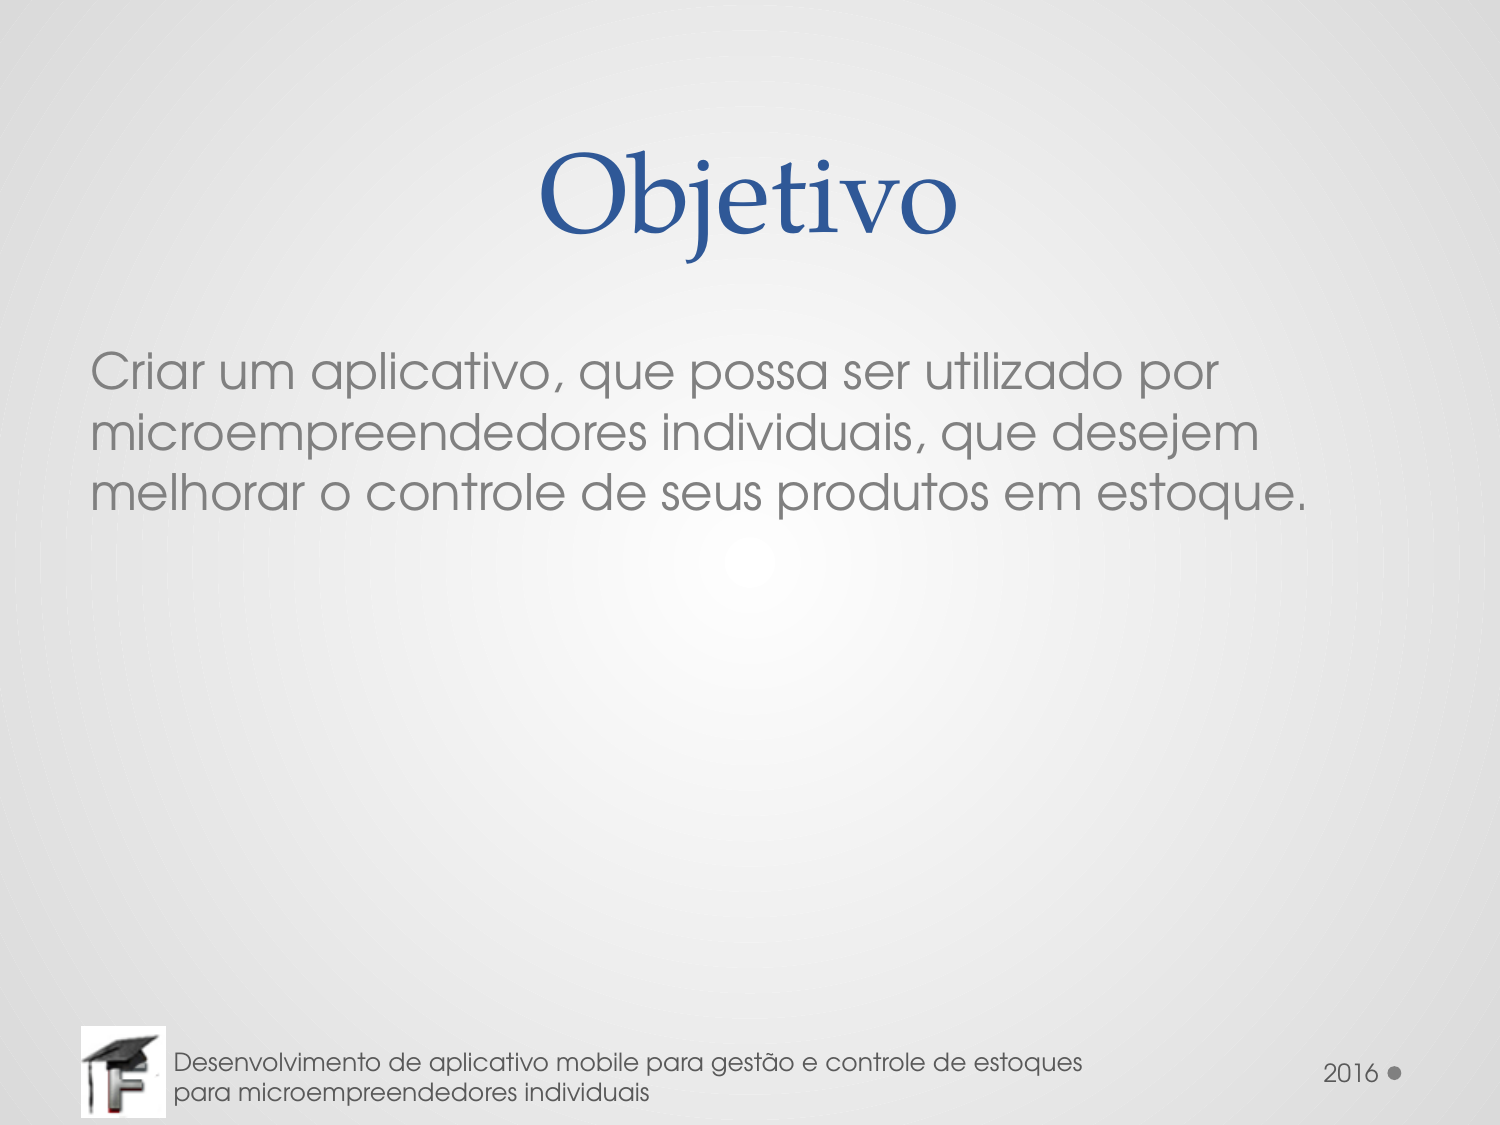

# Objetivo

Criar um aplicativo, que possa ser utilizado por microempreendedores individuais, que desejem melhorar o controle de seus produtos em estoque.

2016
Desenvolvimento de aplicativo mobile para gestão e controle de estoques para microempreendedores individuais